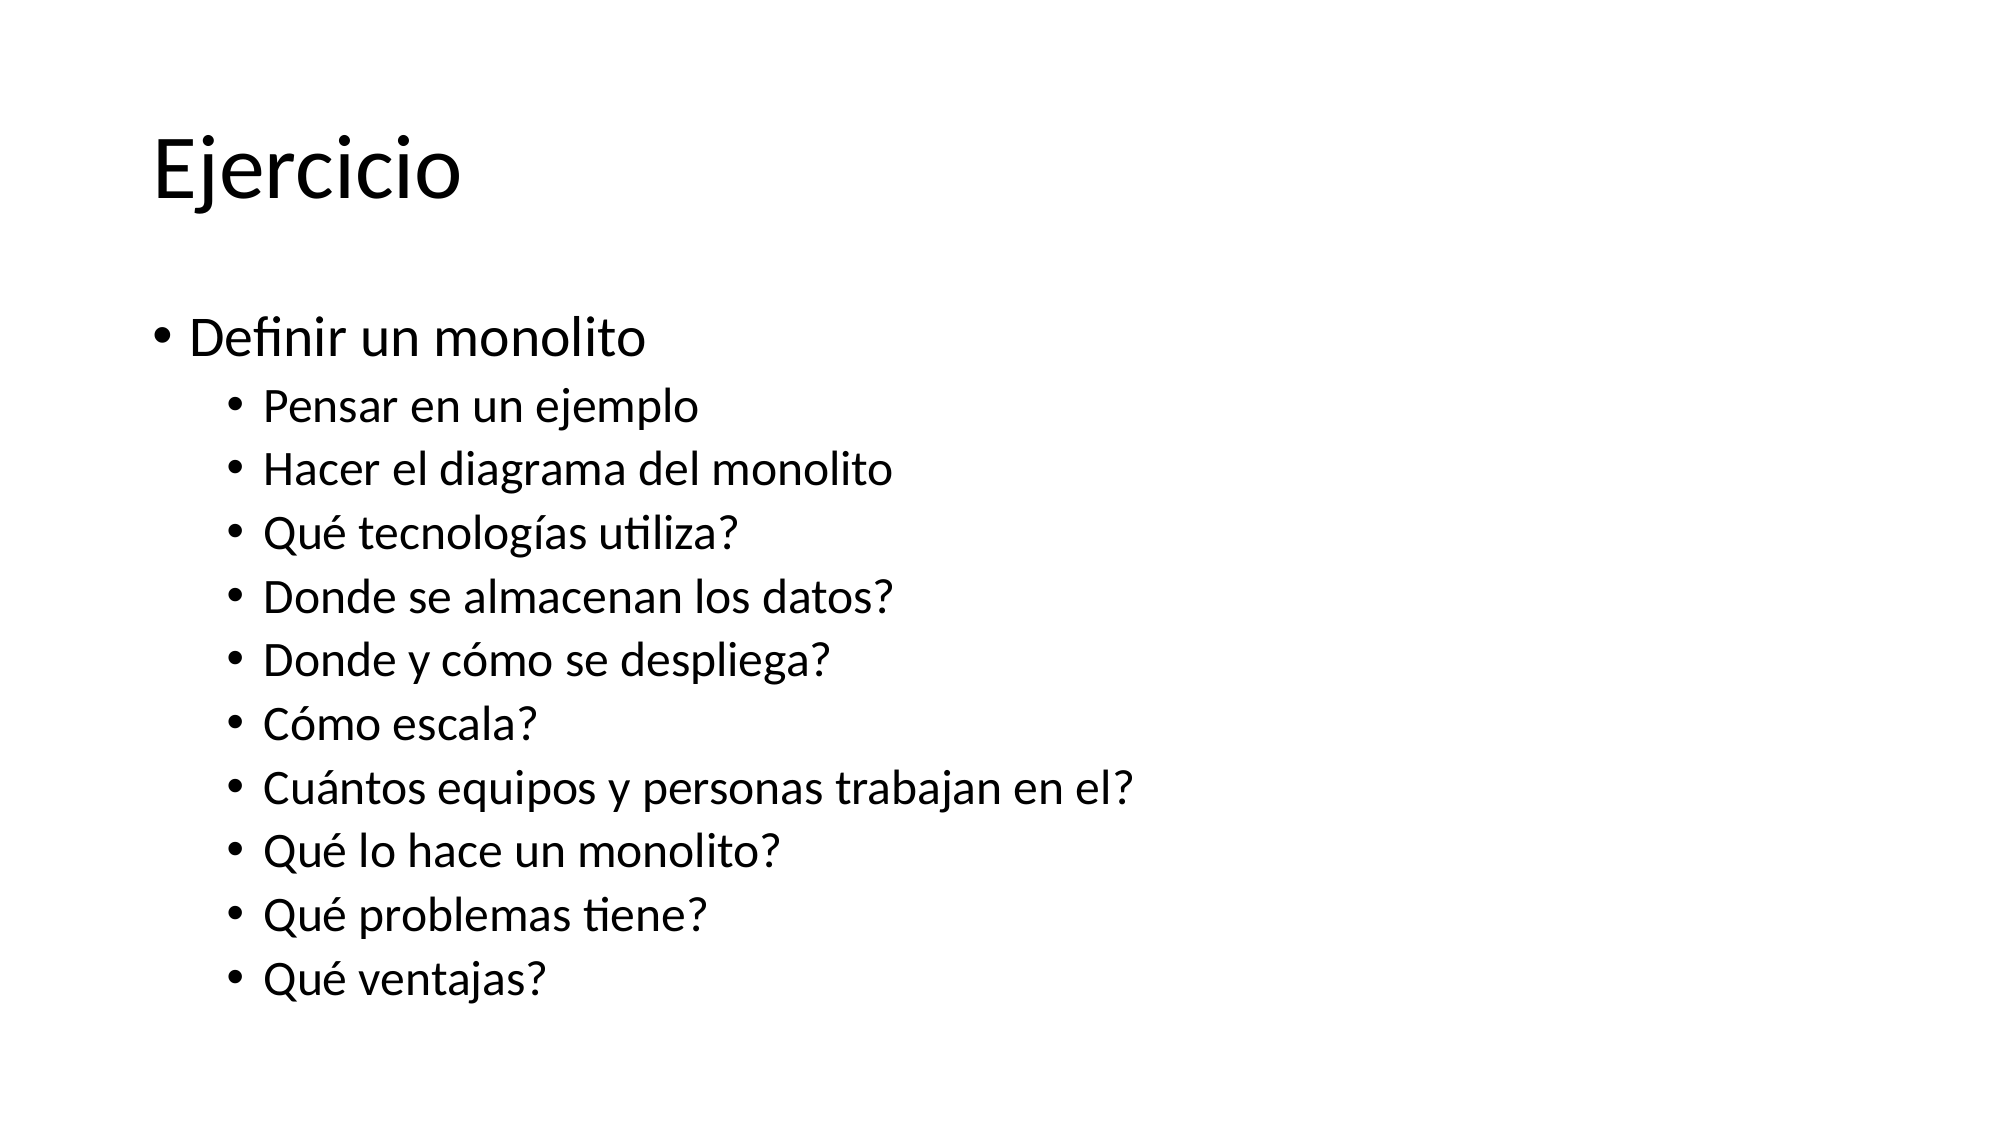

# Ejercicio
Definir un monolito
Pensar en un ejemplo
Hacer el diagrama del monolito
Qué tecnologías utiliza?
Donde se almacenan los datos?
Donde y cómo se despliega?
Cómo escala?
Cuántos equipos y personas trabajan en el?
Qué lo hace un monolito?
Qué problemas tiene?
Qué ventajas?